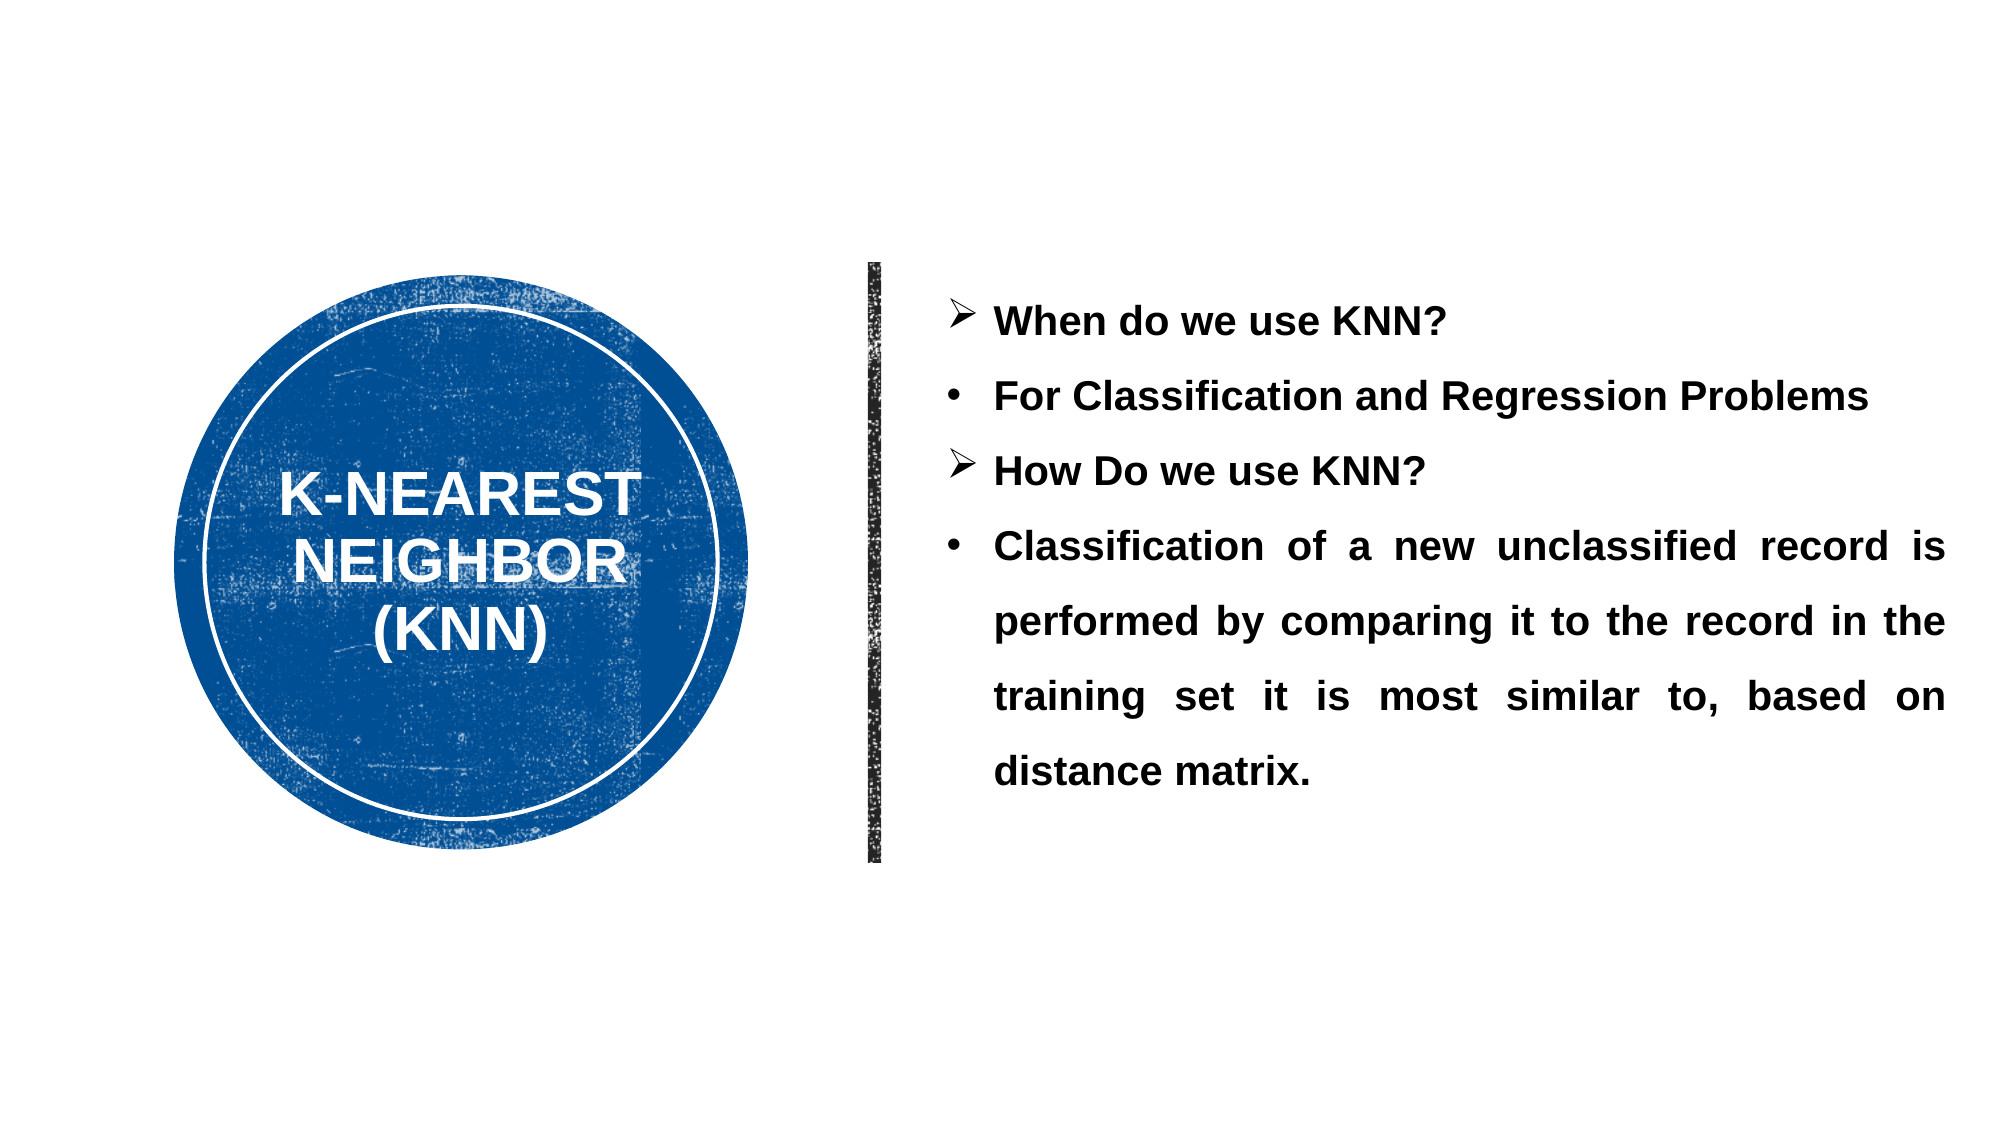

When do we use KNN?
For Classification and Regression Problems
How Do we use KNN?
Classification of a new unclassified record is performed by comparing it to the record in the training set it is most similar to, based on distance matrix.

# K-nearest Neighbor (KNN)